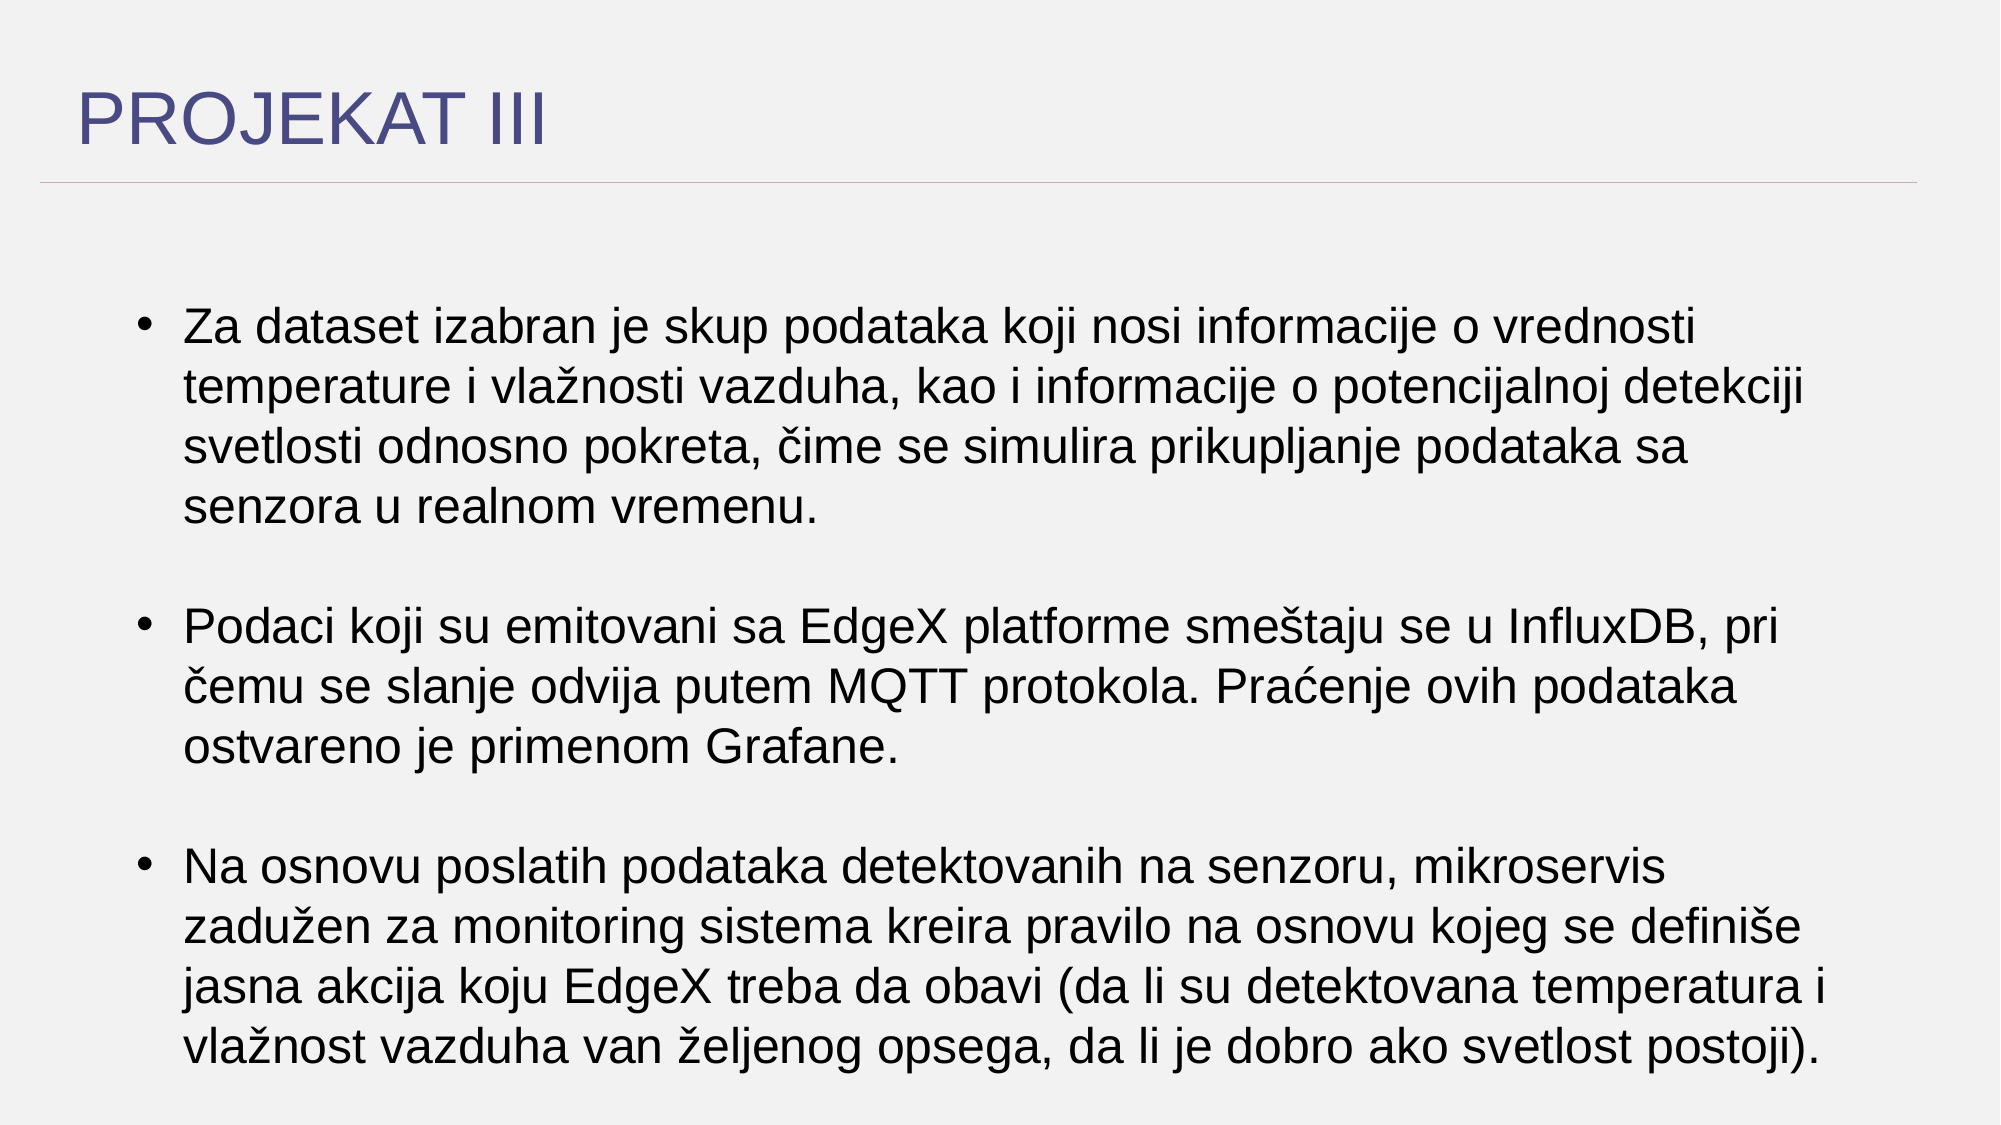

# Projekat IIi
Za dataset izabran je skup podataka koji nosi informacije o vrednosti temperature i vlažnosti vazduha, kao i informacije o potencijalnoj detekciji svetlosti odnosno pokreta, čime se simulira prikupljanje podataka sa senzora u realnom vremenu.

Podaci koji su emitovani sa EdgeX platforme smeštaju se u InfluxDB, pri čemu se slanje odvija putem MQTT protokola. Praćenje ovih podataka ostvareno je primenom Grafane.

Na osnovu poslatih podataka detektovanih na senzoru, mikroservis zadužen za monitoring sistema kreira pravilo na osnovu kojeg se definiše jasna akcija koju EdgeX treba da obavi (da li su detektovana temperatura i vlažnost vazduha van željenog opsega, da li je dobro ako svetlost postoji).